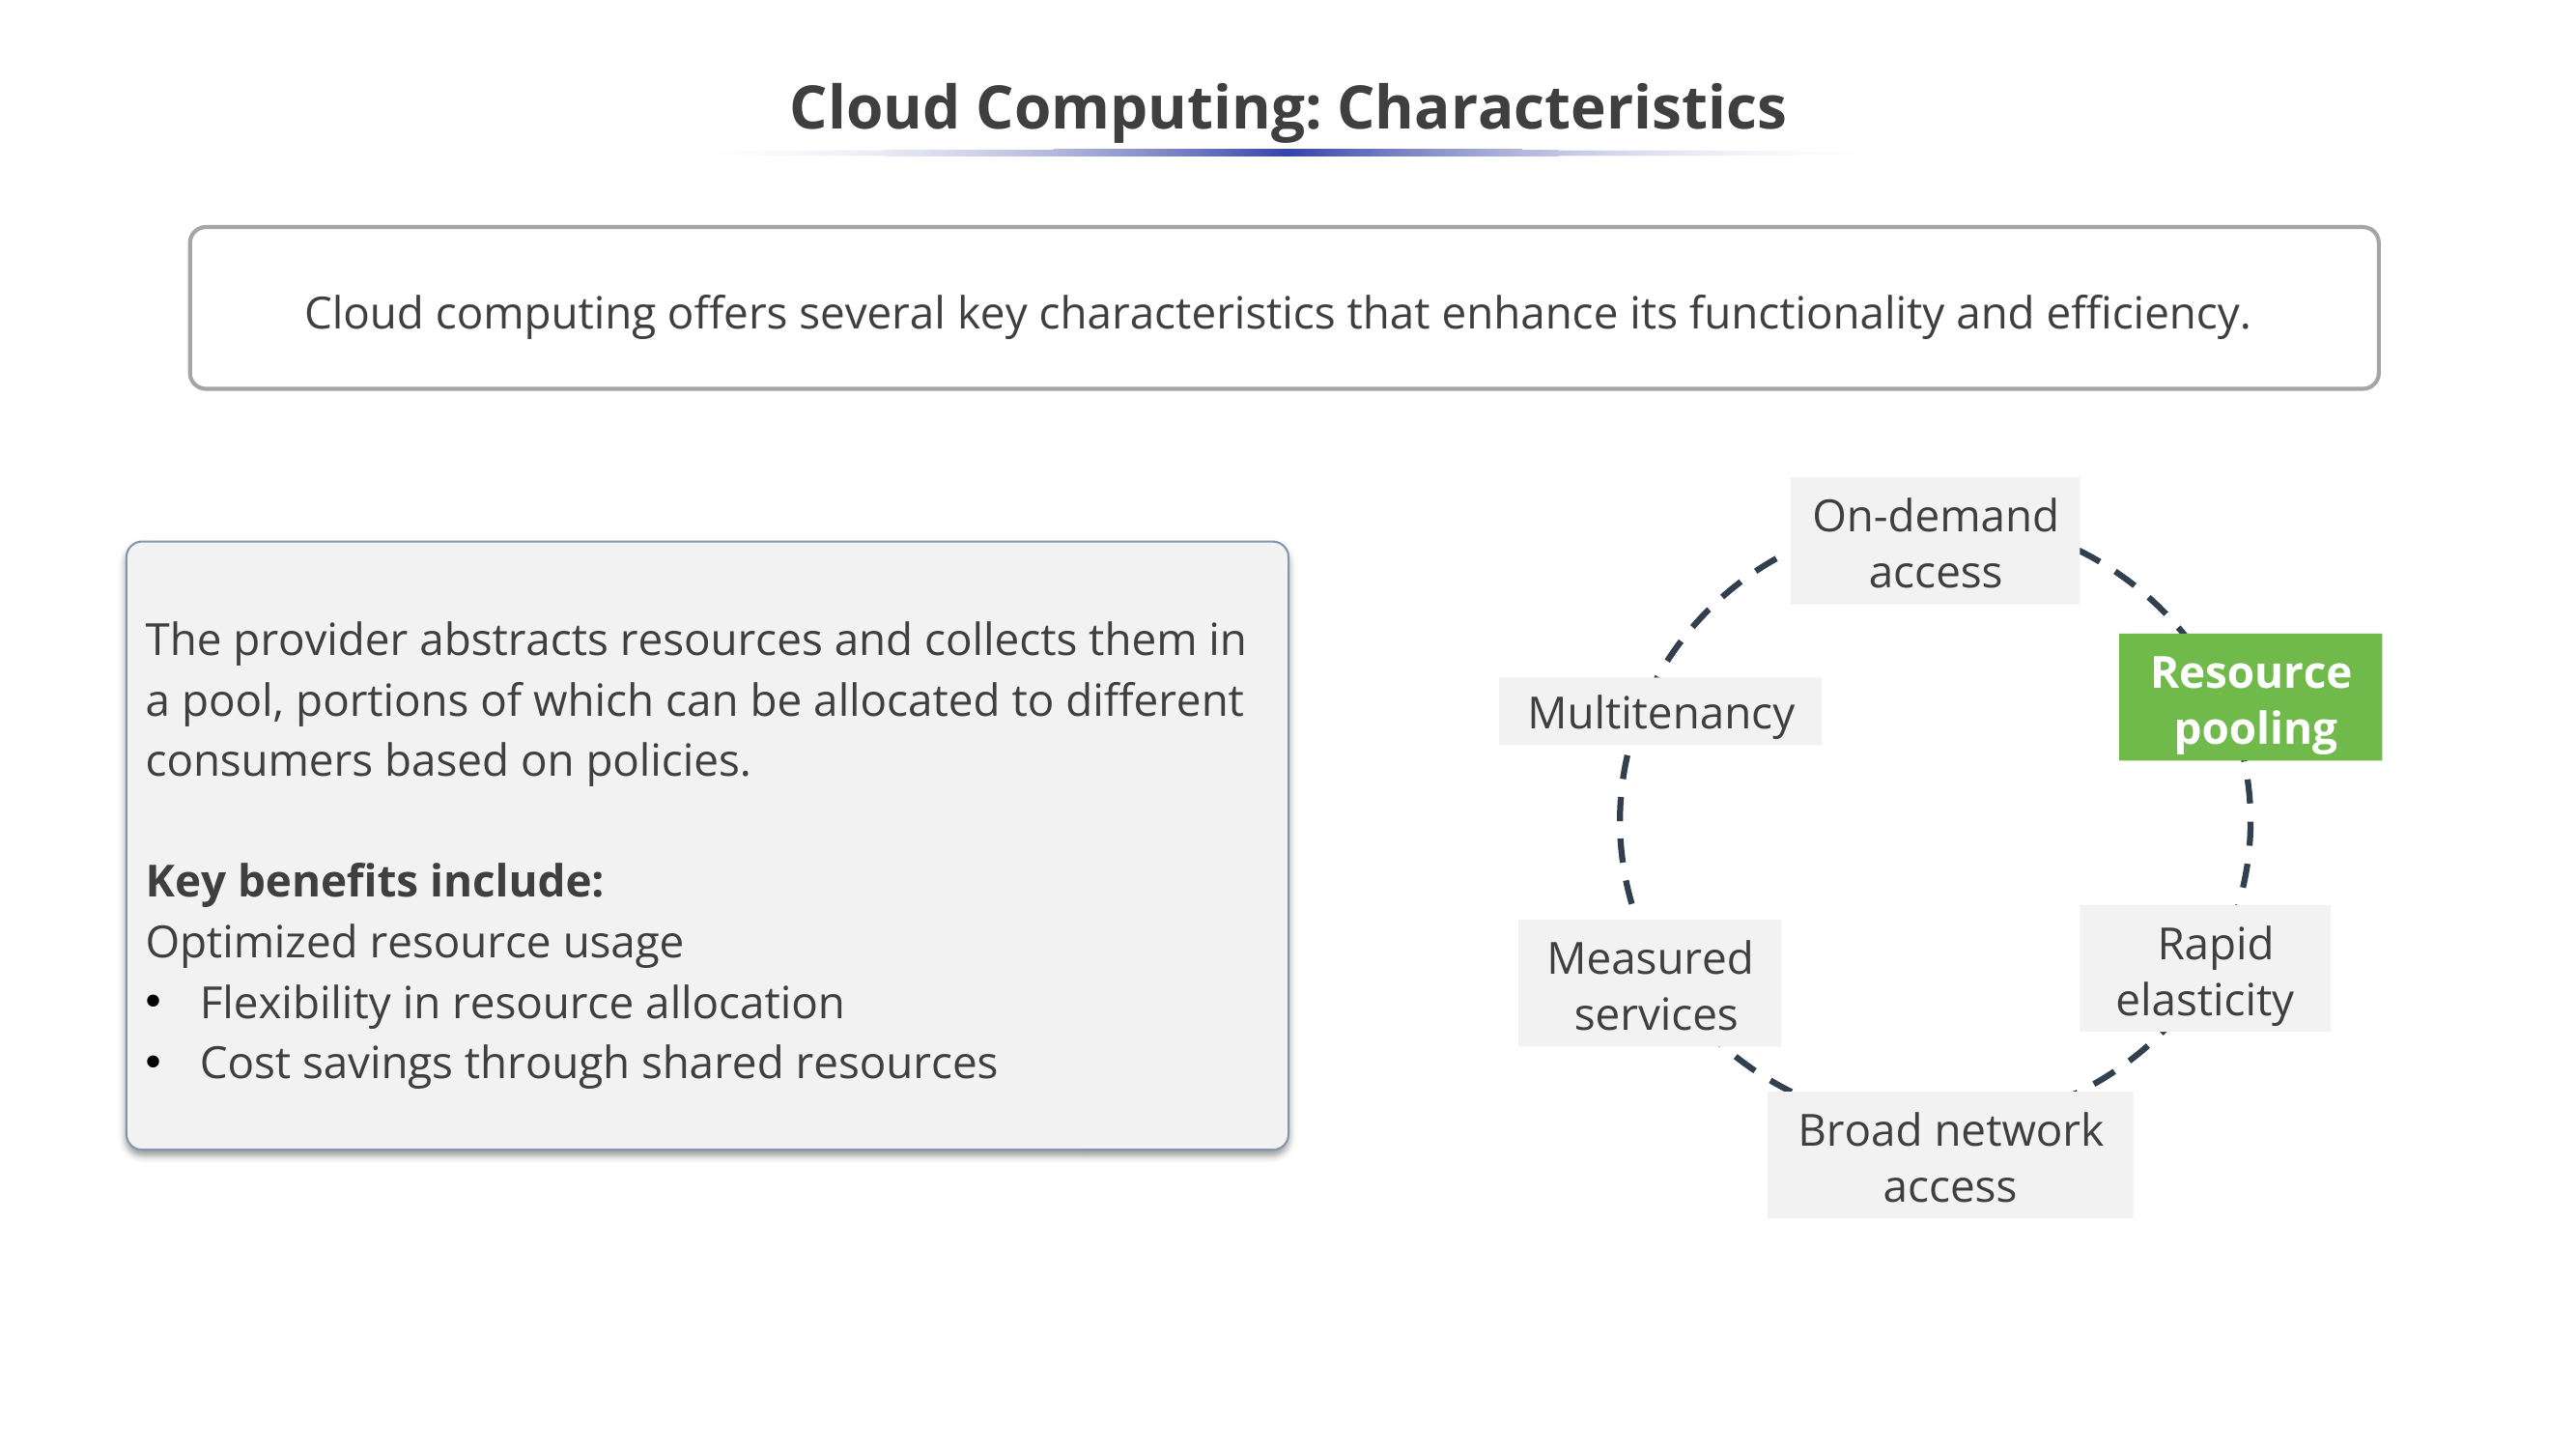

# Cloud Computing: Characteristics

Cloud computing offers several key characteristics that enhance its functionality and efficiency.
On-demand
access

The provider abstracts resources and collects them in a pool, portions of which can be allocated to different consumers based on policies.
Key benefits include:
Optimized resource usage
Flexibility in resource allocation
Cost savings through shared resources
Resource pooling
Multitenancy
Rapid elasticity
Measured services
Broad network access